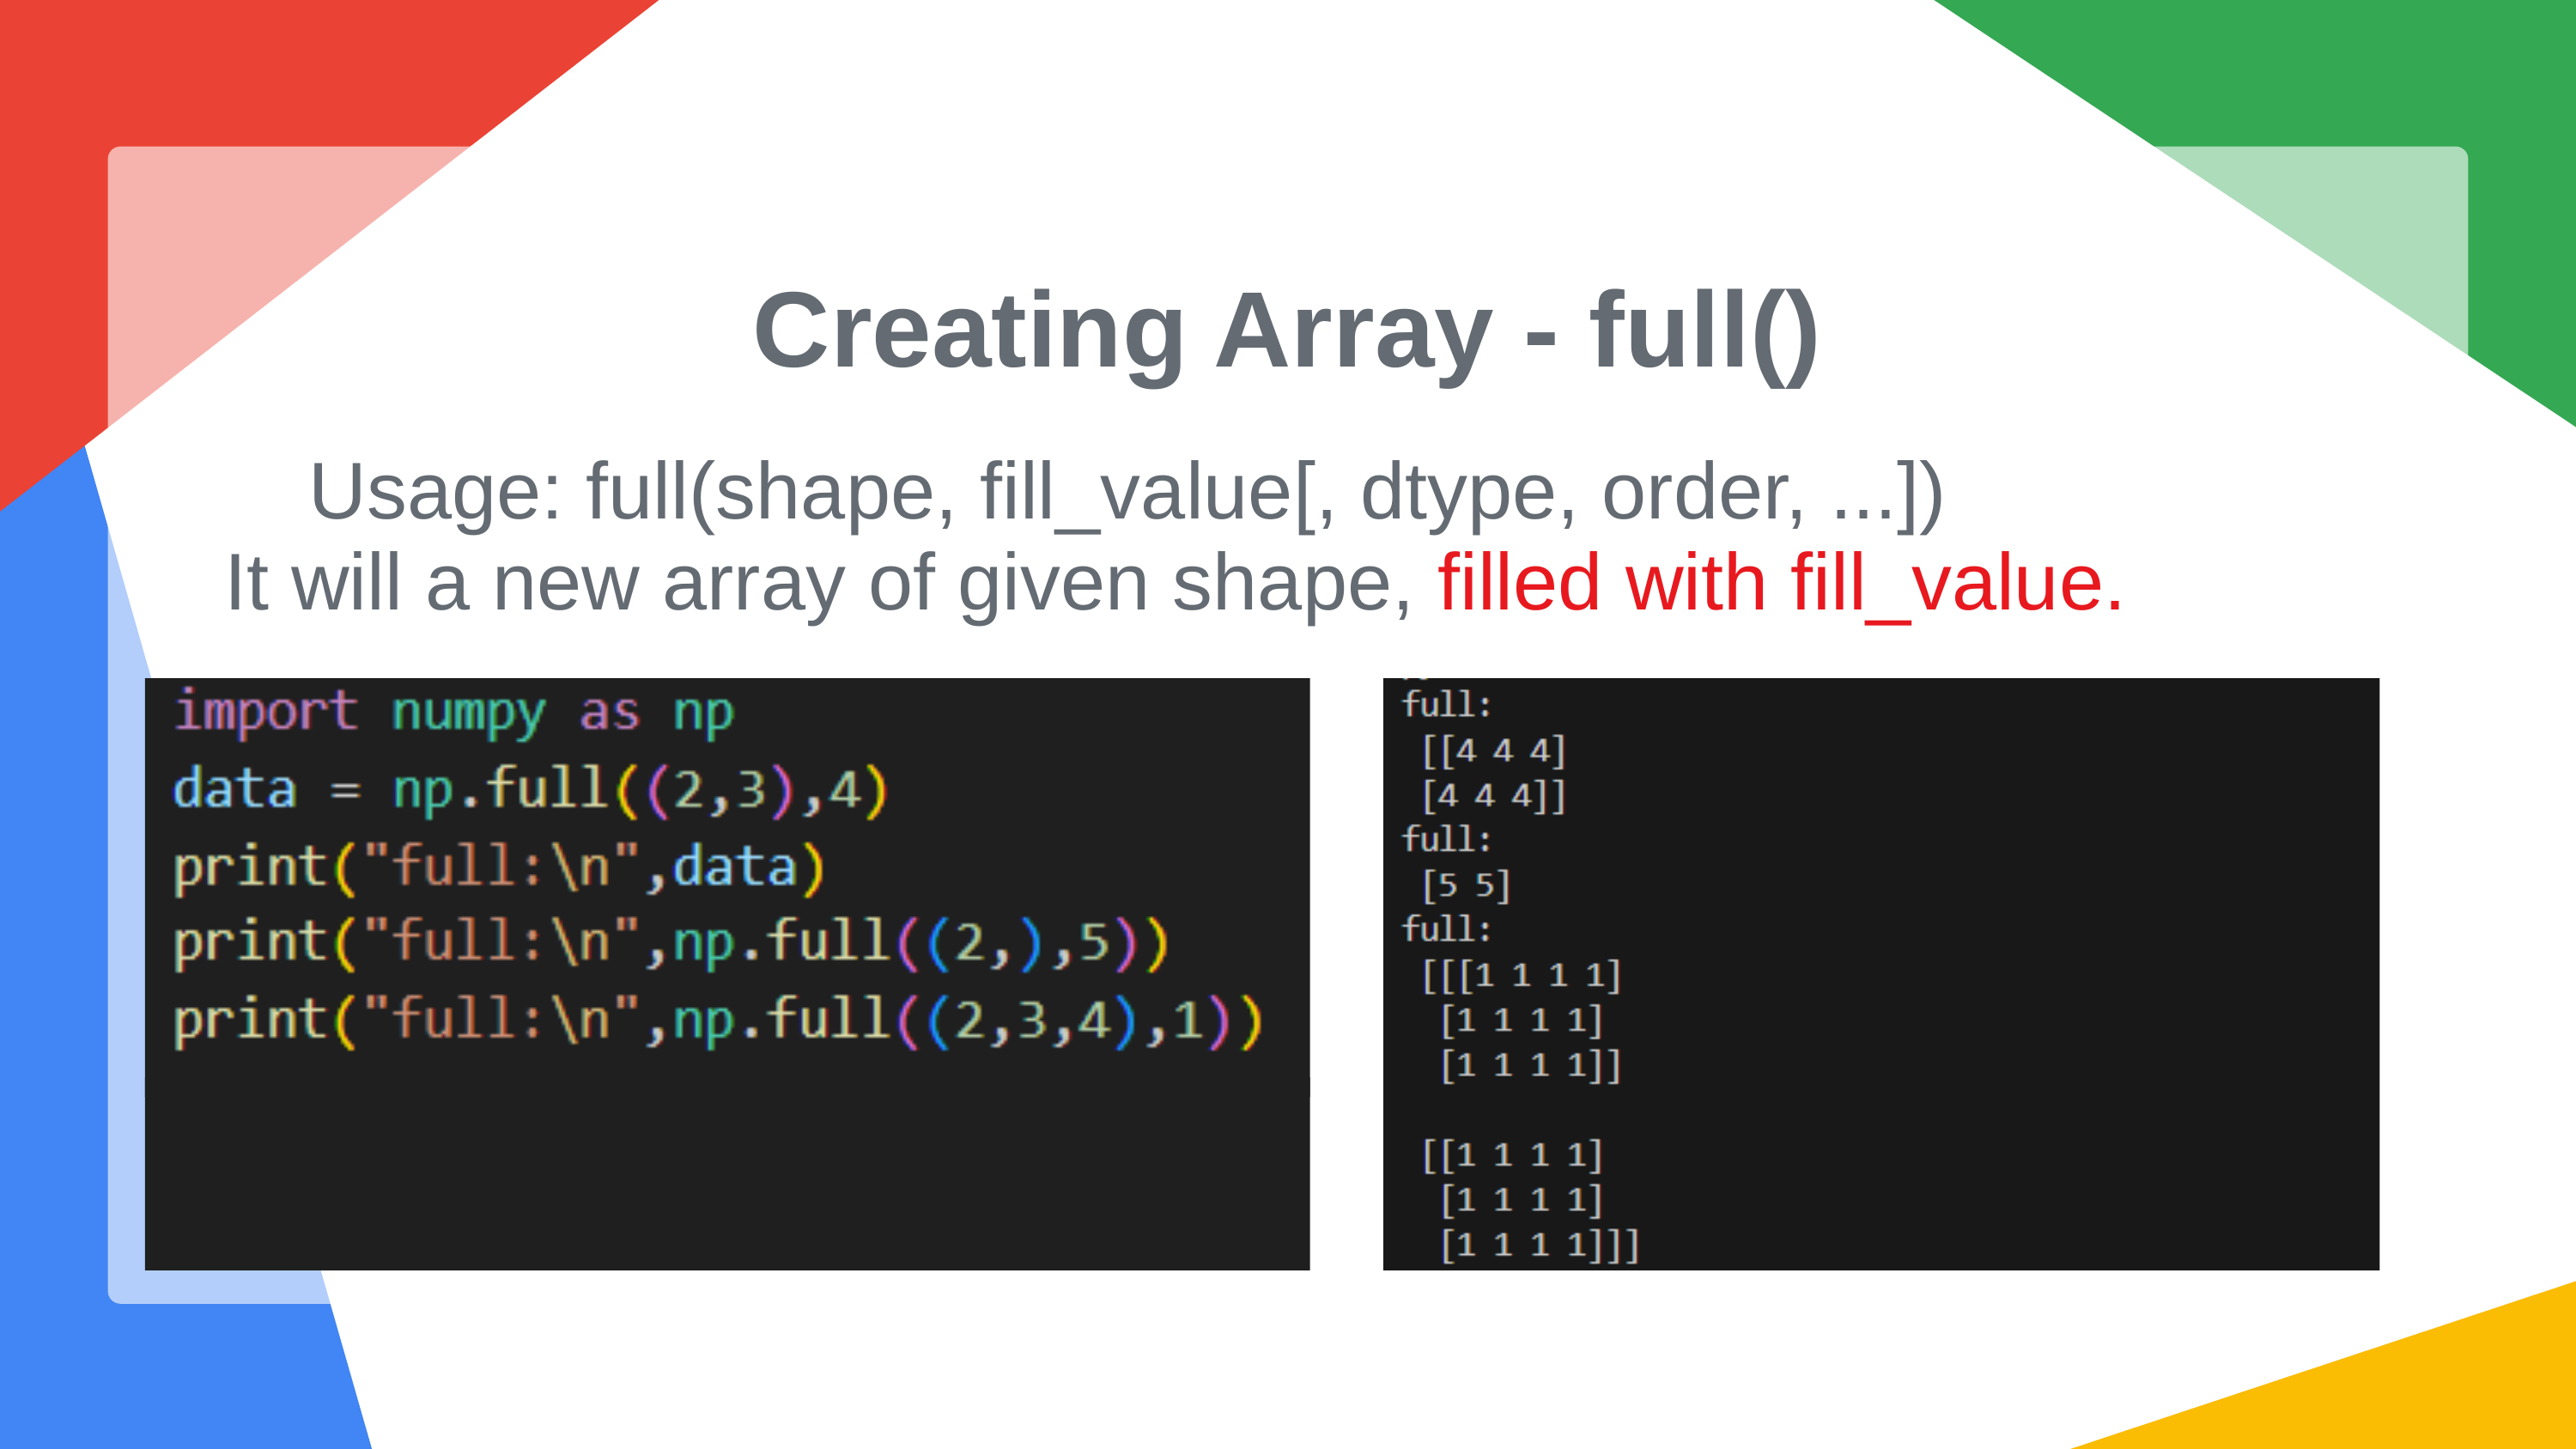

Creating Array - full()
Usage: full(shape, fill_value[, dtype, order, ...])
It will a new array of given shape, filled with fill_value.